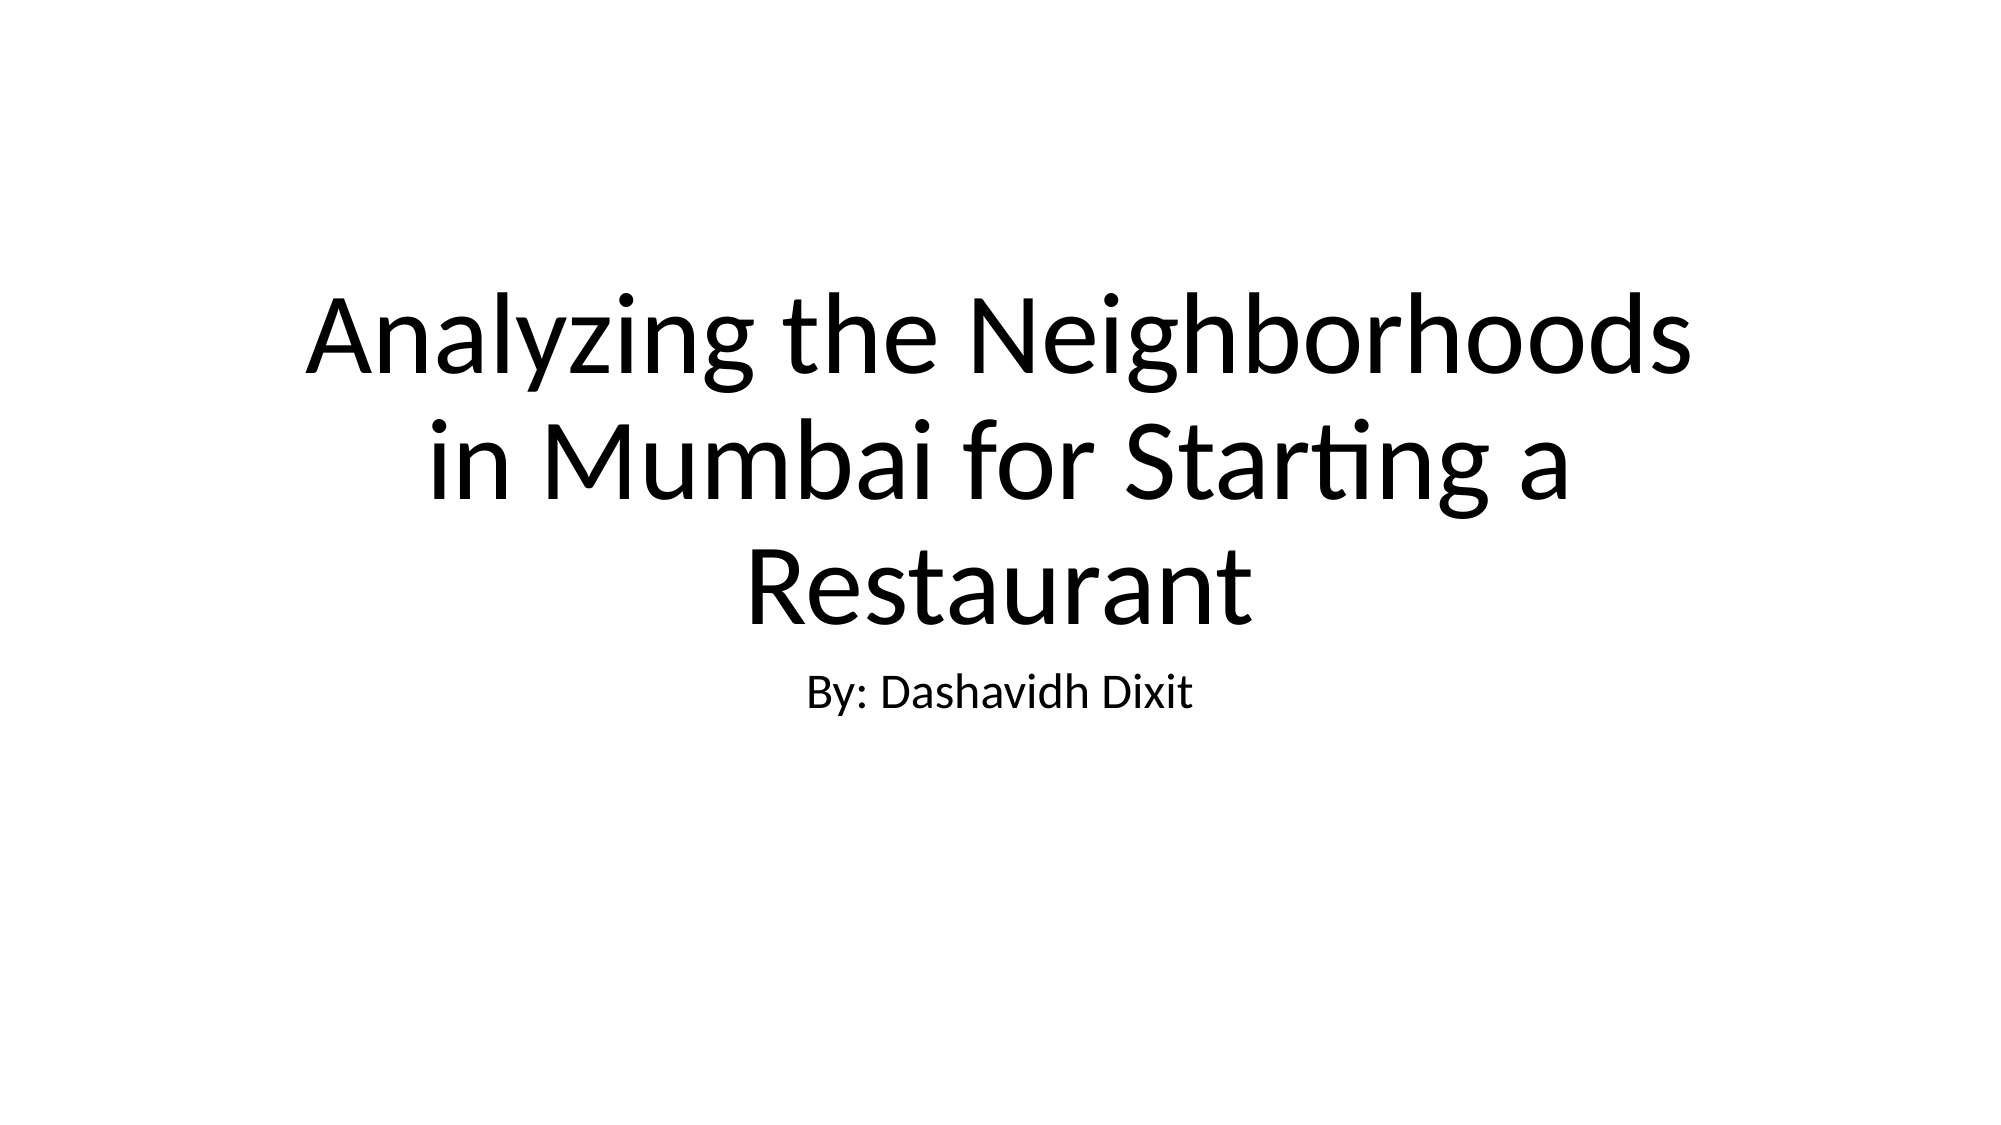

# Analyzing the Neighborhoods in Mumbai for Starting a Restaurant
By: Dashavidh Dixit